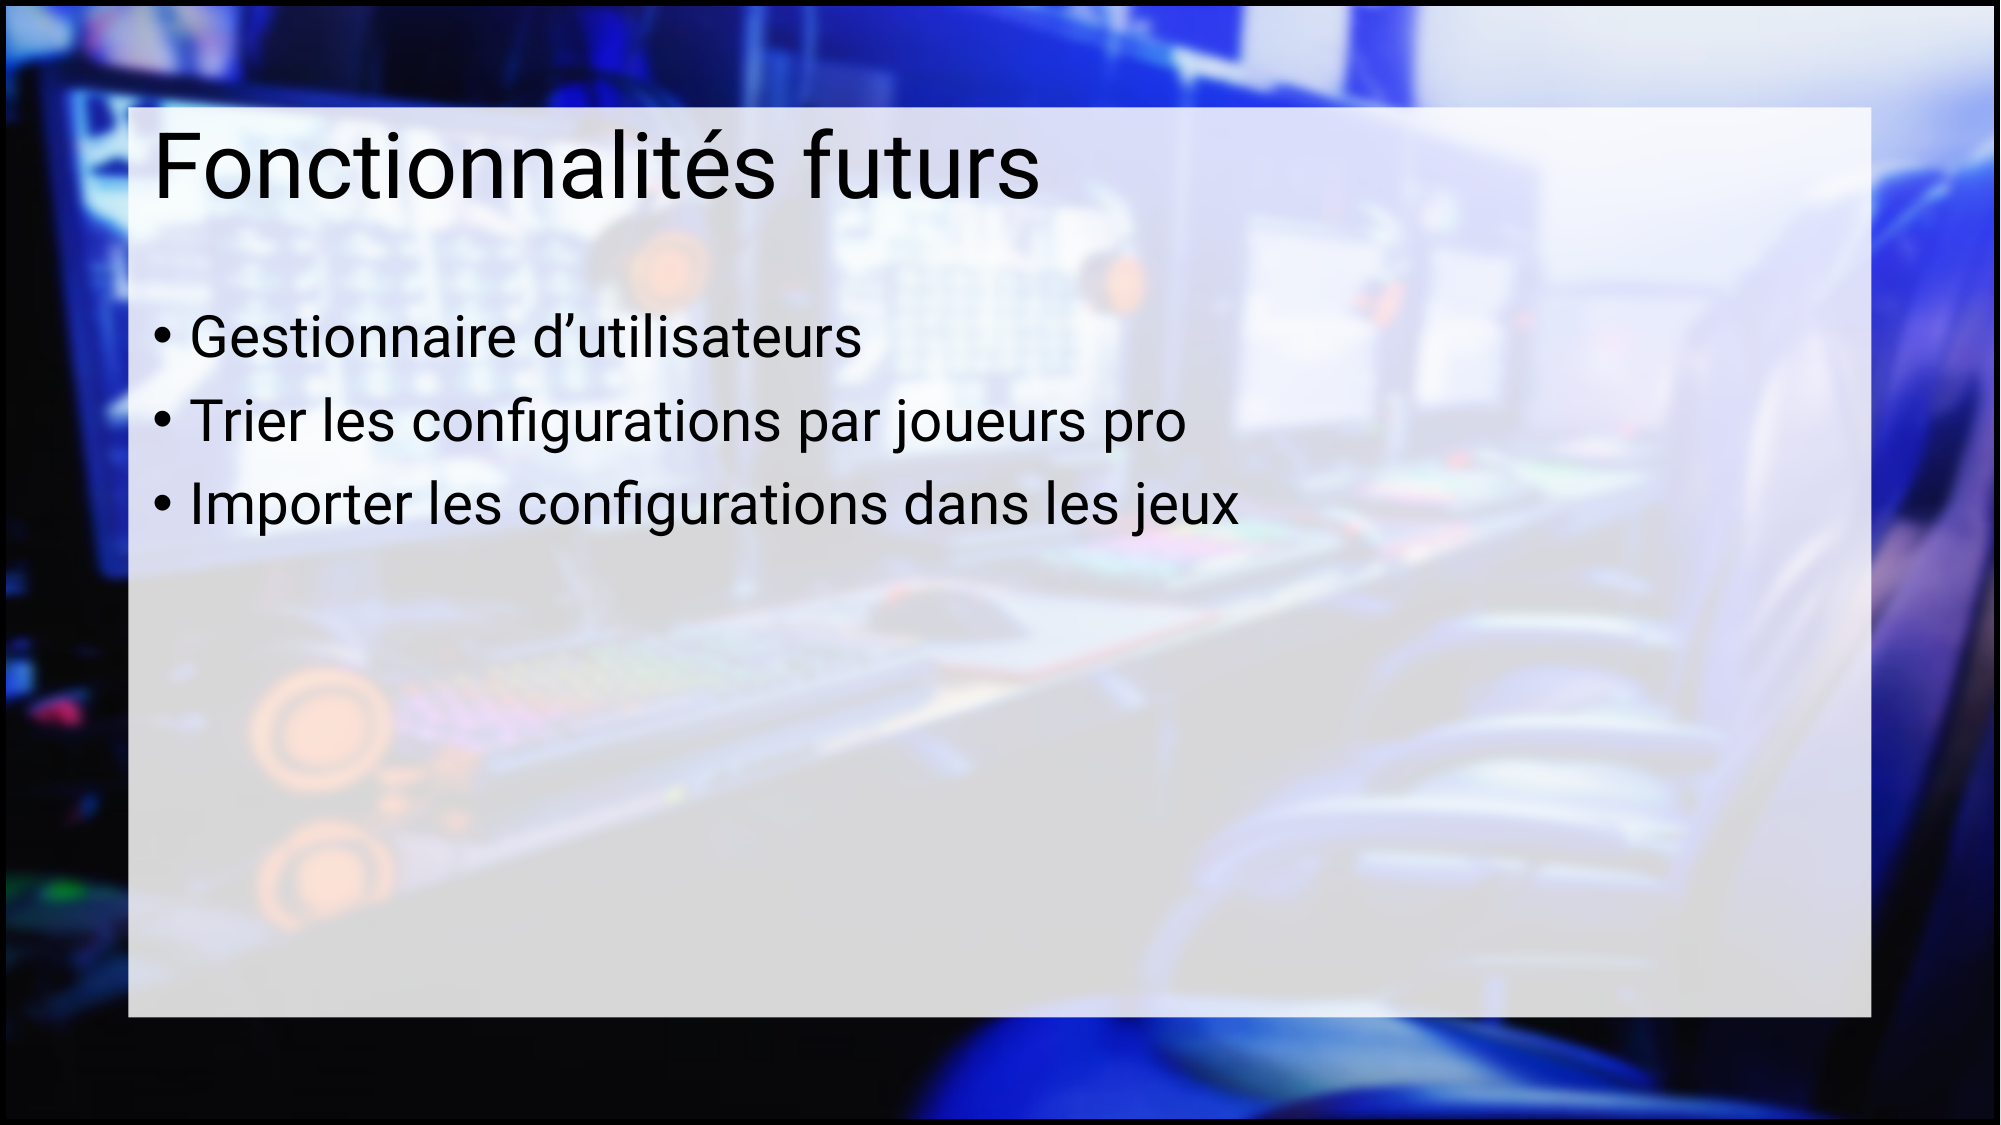

# Fonctionnalités futurs

Gestionnaire d’utilisateurs
Trier les configurations par joueurs pro
Importer les configurations dans les jeux